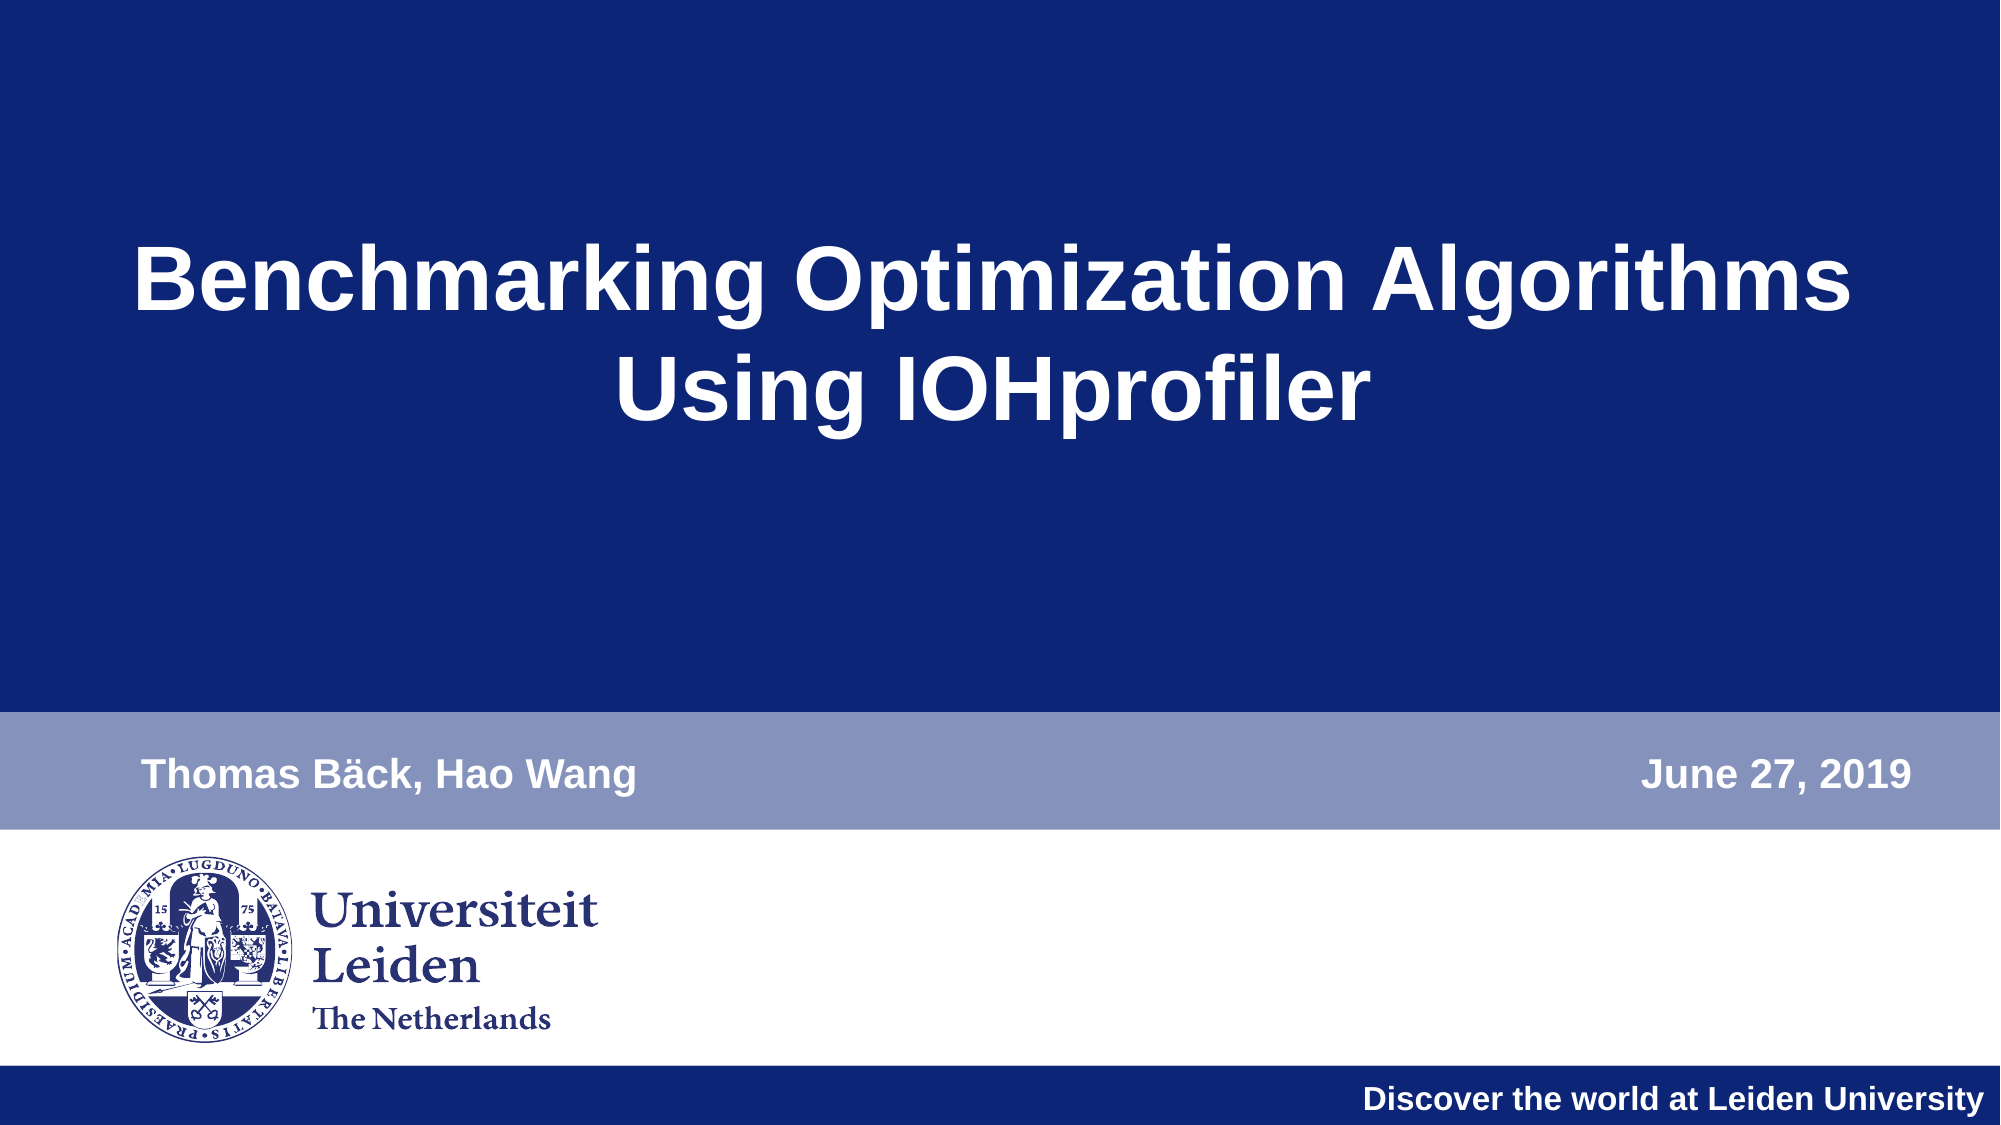

# Benchmarking Optimization Algorithms Using IOHprofiler
Thomas Bäck, Hao Wang							June 27, 2019